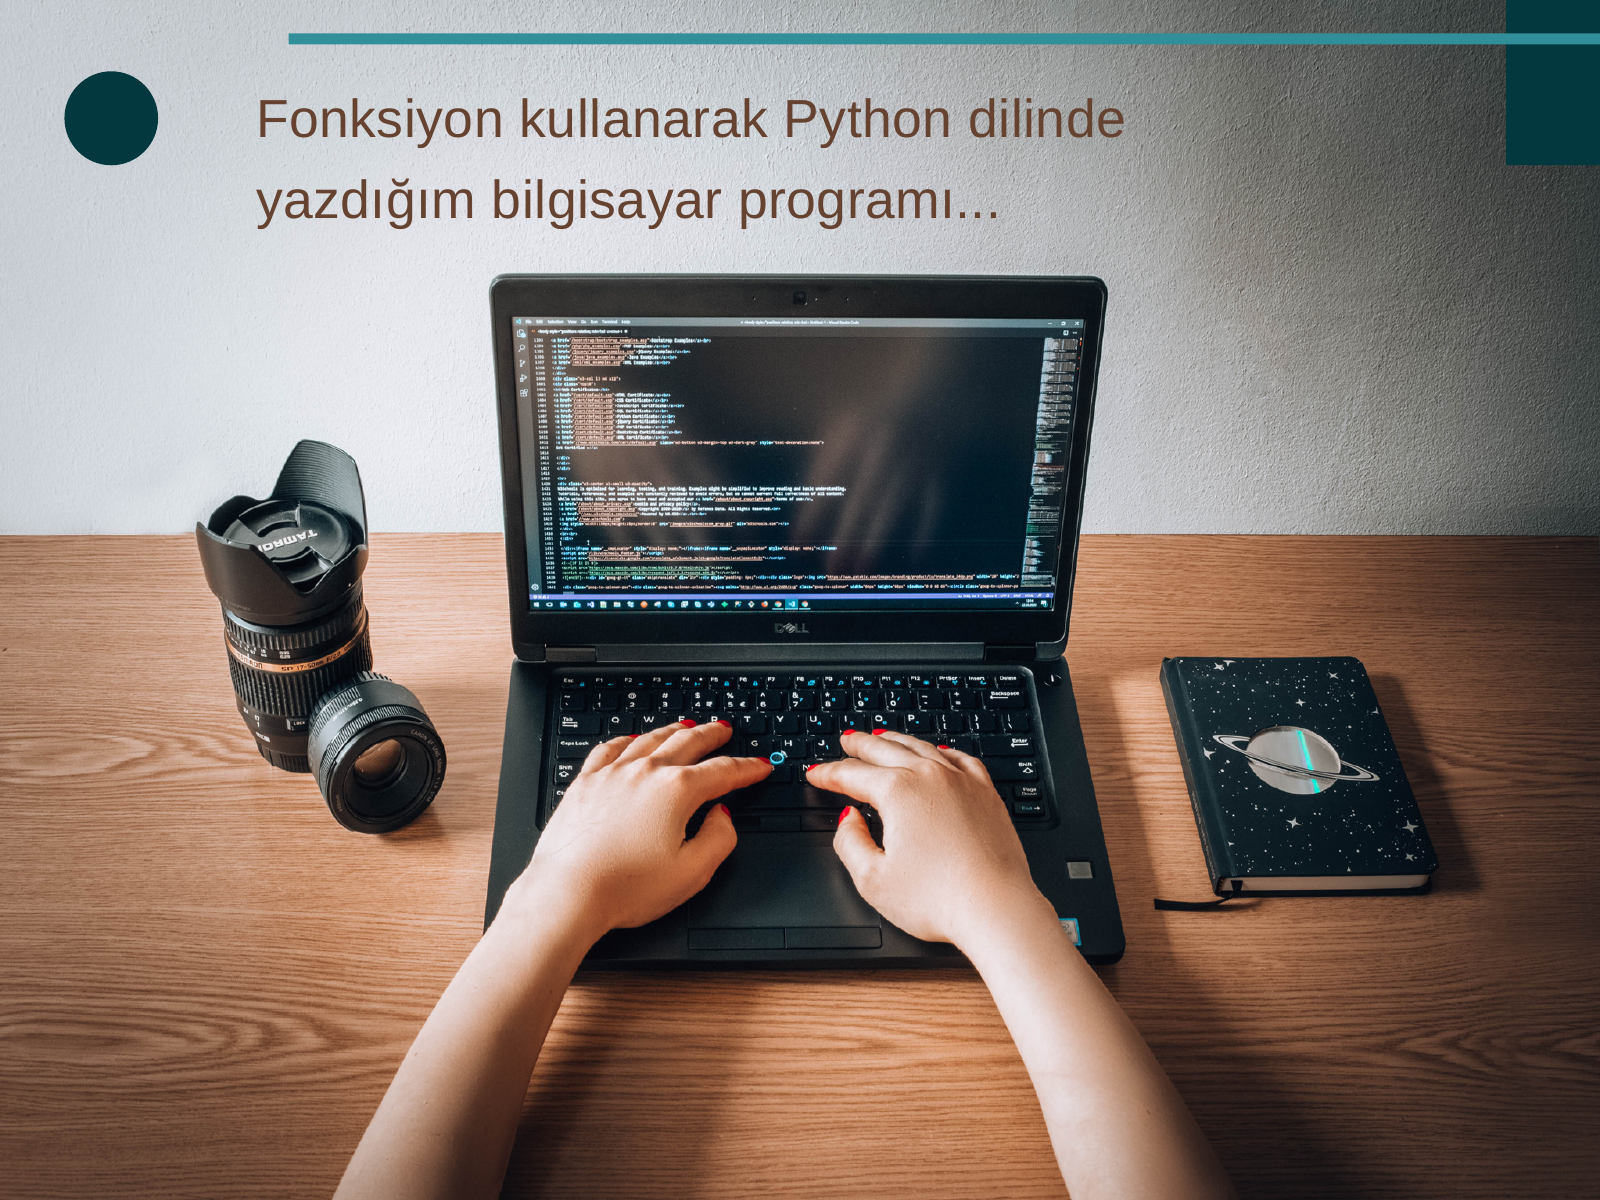

Fonksiyon kullanarak Python dilinde yazdığım bilgisayar programı...